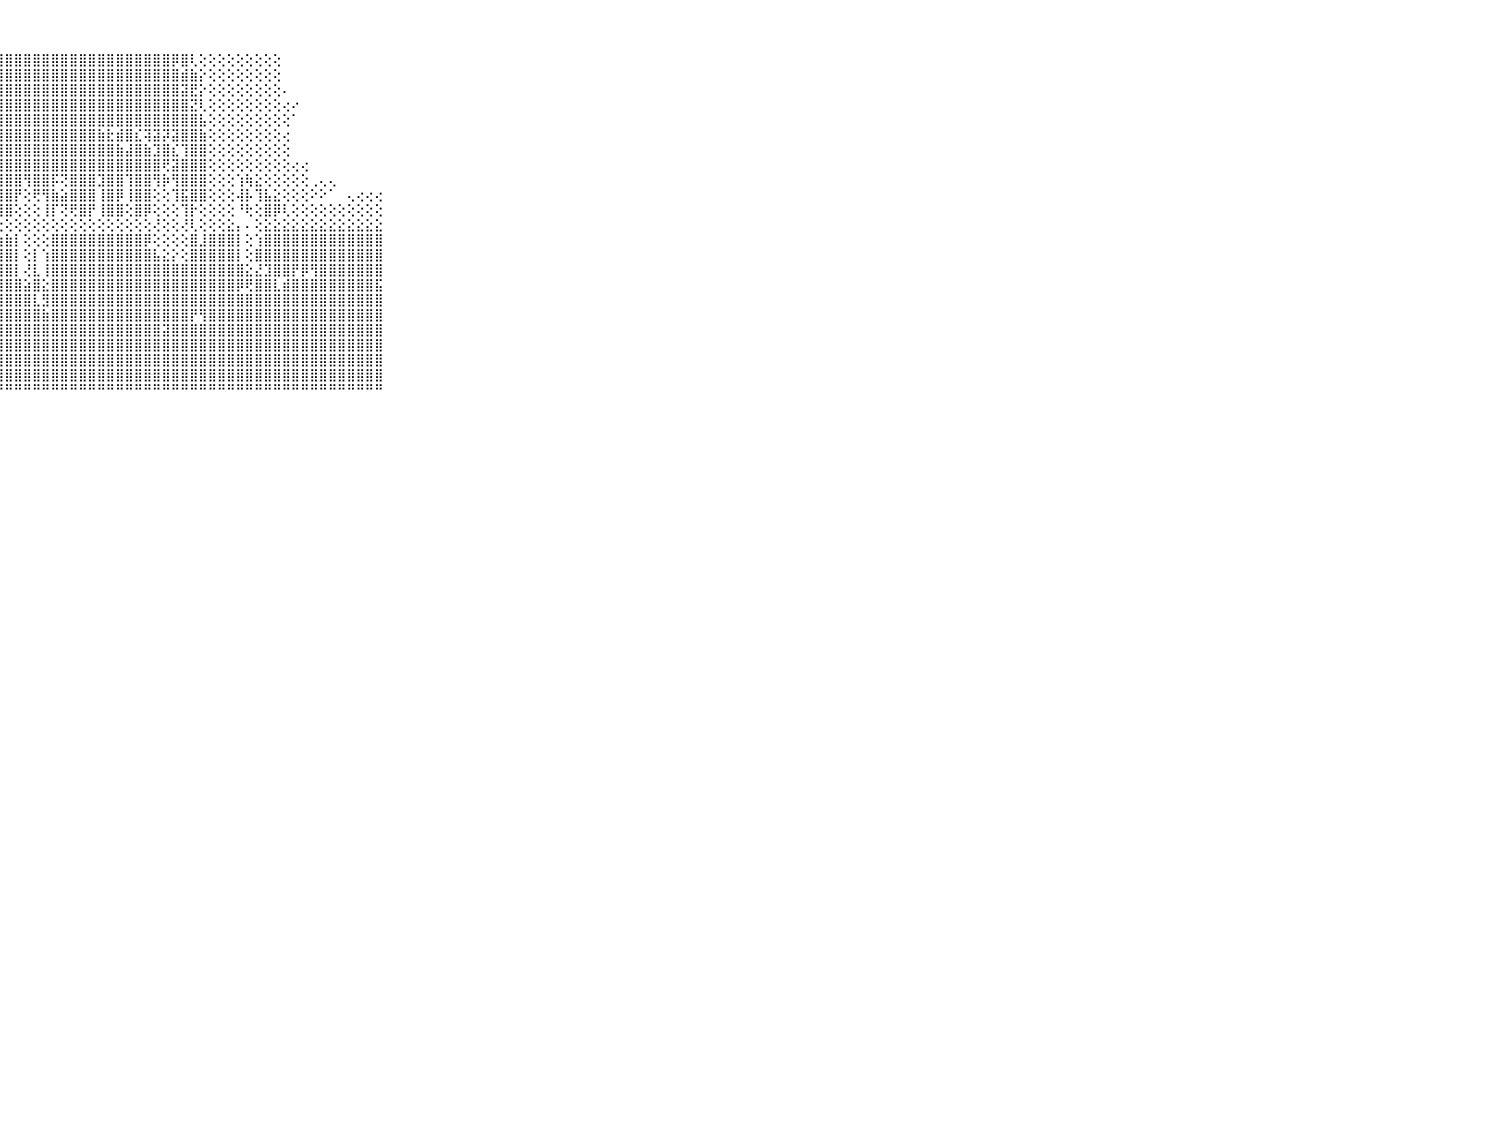

⠀⠀⠀⠀⠀⠀⠀⠀⠀⠀⠀⣿⣿⣿⣿⣿⣿⣿⣿⣿⣿⣿⣿⣿⣿⣿⣿⣿⣿⣿⣿⣿⣿⣿⣿⣿⣿⣿⣿⣿⣿⣿⣿⣿⣿⣿⡿⣿⢇⢕⢕⢕⢕⢕⢕⢕⢕⢕⠀⠀⠀⠀⠀⠀⠀⠀⠀⠀⠀⠀⠀⠀⠀⠀⠀⠀⠀⠀⠀⠀⠀
⠀⠀⠀⠀⠀⠀⠀⠀⠀⠀⠀⣿⣿⣿⣿⣿⣿⣿⣿⣿⣿⣿⣿⣿⣿⣿⣿⣿⣿⣿⣿⣿⣿⣿⣿⣿⣿⣿⣿⣿⣿⣿⣿⣿⣿⣿⣿⣾⣷⡕⢕⢕⢕⢕⢕⢕⢕⢕⠀⠀⠀⠀⠀⠀⠀⠀⠀⠀⠀⠀⠀⠀⠀⠀⠀⠀⠀⠀⠀⠀⠀
⠀⠀⠀⠀⠀⠀⠀⠀⠀⠀⠀⣿⣿⣿⣿⣿⣿⣿⣿⣿⣿⣿⣿⣿⣿⣿⣿⣿⣿⣿⣿⣿⣿⣿⣿⣿⣿⣿⣿⣿⣿⣿⣿⣿⣿⣿⣿⣽⣟⡕⢕⢕⢕⢕⢕⢕⢕⢕⠄⠀⠀⠀⠀⠀⠀⠀⠀⠀⠀⠀⠀⠀⠀⠀⠀⠀⠀⠀⠀⠀⠀
⠀⠀⠀⠀⠀⠀⠀⠀⠀⠀⠀⣿⣿⣿⣿⣿⣿⣿⣿⣿⣿⣿⣿⣿⣿⣿⣿⣿⣿⣿⣿⣿⣿⣿⣿⣿⣿⣿⣿⣿⣿⣿⣿⣿⣿⣿⣿⣿⣝⢇⢕⢕⢕⢕⢕⢕⢕⢕⢔⠔⠀⠀⠀⠀⠀⠀⠀⠀⠀⠀⠀⠀⠀⠀⠀⠀⠀⠀⠀⠀⠀
⠀⠀⠀⠀⠀⠀⠀⠀⠀⠀⠀⣿⣿⣿⣽⣿⣿⣿⣿⣿⣿⣿⣿⣿⣿⣿⣿⣿⣿⣿⣿⣿⣿⣿⣿⣿⣿⣿⣿⣿⣿⣿⣿⣿⣿⣿⣿⣿⣿⣧⢕⢕⢕⢕⢕⢕⢕⢕⢕⠁⠀⠀⠀⠀⠀⠀⠀⠀⠀⠀⠀⠀⠀⠀⠀⠀⠀⠀⠀⠀⠀
⠀⠀⠀⠀⠀⠀⠀⠀⠀⠀⠀⣿⣿⣿⣿⣯⣿⣿⣿⣿⣿⣿⣿⣿⣿⣿⣿⣿⣿⣿⣿⣿⣿⣿⣿⣿⣿⣿⣷⣗⣾⣿⣎⢽⣽⡽⣽⣿⣿⣷⢕⢕⢕⢕⢕⢕⢕⢕⢔⠀⠀⠀⠀⠀⠀⠀⠀⠀⠀⠀⠀⠀⠀⠀⠀⠀⠀⠀⠀⠀⠀
⠀⠀⠀⠀⠀⠀⠀⠀⠀⠀⠀⣿⣿⣿⣿⣿⣿⣿⣿⣿⣿⣿⣿⣿⣿⣿⣿⣿⣿⣿⣿⣿⣿⣿⣿⣿⣿⣿⣿⣿⣷⣼⣿⣷⣹⣿⣎⢹⣿⣿⢕⢕⢕⢕⢕⢕⢕⢕⢕⠀⠀⠀⠀⠀⠀⠀⠀⠀⠀⠀⠀⠀⠀⠀⠀⠀⠀⠀⠀⠀⠀
⠀⠀⠀⠀⠀⠀⠀⠀⠀⠀⠀⣿⣿⣿⣿⣿⣿⣿⣿⣿⣿⣿⣿⣿⣿⣿⣿⣿⣿⣿⣿⣿⣿⣿⣿⣿⣿⣿⣿⣿⣿⣿⣿⣿⣿⢟⣽⣿⣿⣿⢕⢕⢕⢕⢕⢕⢕⢕⢕⢔⢔⠀⠀⠀⠀⠀⠀⠀⠀⠀⠀⠀⠀⠀⠀⠀⠀⠀⠀⠀⠀
⠀⠀⠀⠀⠀⠀⠀⠀⠀⠀⠀⢹⣿⣿⣿⣿⢻⣿⣿⣿⡿⢱⣿⣿⣿⣿⣿⣿⣿⣿⢻⣿⣿⡯⢝⣿⣿⣿⣹⣿⣿⢹⣿⣿⢻⡷⢻⣿⣿⣿⢕⢕⢕⢱⢷⣕⢕⢕⢕⢕⢕⢀⢄⢄⠀⠀⠀⠀⠀⠀⠀⠀⠀⠀⠀⠀⠀⠀⠀⠀⠀
⠀⠀⠀⠀⠀⠀⠀⠀⠀⠀⠀⢸⣿⣿⣿⣿⢜⣿⣿⣿⡇⢕⢸⣿⣿⣿⣽⣿⣿⡟⢕⢟⢻⣷⣵⣿⣿⣿⢸⣿⡿⢸⣿⣿⢕⢕⢹⣯⣿⣿⢕⢕⢕⢼⡧⢹⣧⣕⢕⢕⢕⠕⠕⠁⠀⢄⢔⢔⢔⠀⠀⠀⠀⠀⠀⠀⠀⠀⠀⠀⠀
⠀⠀⠀⠀⠀⠀⠀⠀⠀⠀⠀⢜⣿⣿⣿⣿⢕⣿⣿⣿⡇⢕⢸⣿⣿⡿⢸⣿⣿⢕⢕⢕⢸⡏⢝⢟⣿⡟⢸⣿⣿⢕⣿⡿⢕⢕⢕⢹⡗⢕⢕⢕⢕⠘⢗⢕⣿⡿⢇⢕⢕⢕⢕⢕⢕⢕⢕⢕⢕⠀⠀⠀⠀⠀⠀⠀⠀⠀⠀⠀⠀
⠀⠀⠀⠀⠀⠀⠀⠀⠀⠀⠀⢕⢕⢕⢕⢕⢕⢕⢕⢕⢕⢕⢕⢕⢕⢕⢕⢕⢕⢕⢕⢕⢕⢕⢕⢕⢕⢕⢕⢕⢕⢕⢕⢕⢜⢕⢕⢜⢇⢕⢕⢕⣕⡄⠄⢕⣕⣕⣕⣕⣕⣕⣕⣕⣕⣕⣕⣕⣕⠀⠀⠀⠀⠀⠀⠀⠀⠀⠀⠀⠀
⠀⠀⠀⠀⠀⠀⠀⠀⠀⠀⠀⣵⣷⣷⣷⣷⣷⣷⣷⣷⣷⣷⣷⣷⣷⣷⣷⣷⣷⡇⢕⢕⢕⣿⣿⣿⣿⣿⣿⣿⣿⣿⣿⡿⢕⢕⢕⢕⣿⣸⣿⣿⣿⡇⢕⢱⣿⣿⣿⣿⣿⣿⣿⣿⣿⣿⣿⣿⣿⠀⠀⠀⠀⠀⠀⠀⠀⠀⠀⠀⠀
⠀⠀⠀⠀⠀⠀⠀⠀⠀⠀⠀⣿⣿⣿⣿⣿⣿⣿⣿⣿⣿⣿⣿⣿⣿⣿⣿⣿⣿⡇⢕⡇⢱⣿⣿⣿⣿⣿⣿⣿⣿⣿⣿⣿⣧⣕⡕⢕⣿⣿⣿⣿⣿⡇⢕⣿⣿⣿⣿⣿⣿⣿⣿⣿⣿⣿⣿⣿⣿⠀⠀⠀⠀⠀⠀⠀⠀⠀⠀⠀⠀
⠀⠀⠀⠀⠀⠀⠀⠀⠀⠀⠀⣿⣿⣿⣿⣿⣿⣿⣿⣿⣿⣿⣿⣿⣿⣿⣿⣿⣿⡇⢜⣇⢸⣿⣿⣿⣿⣿⣿⣿⣿⣿⣿⣿⣿⣿⣿⣿⣿⣿⣿⣿⣿⣿⣕⣜⣹⣿⣿⡟⡿⢻⣿⣿⣿⣿⣿⣿⣿⠀⠀⠀⠀⠀⠀⠀⠀⠀⠀⠀⠀
⠀⠀⠀⠀⠀⠀⠀⠀⠀⠀⠀⣿⣿⣿⣿⣿⣿⣿⣿⣿⣿⣿⣿⣿⣿⣿⣿⣿⣿⣿⣵⣿⣕⣿⣿⣿⣿⣿⣿⣿⣿⣿⣿⣿⣿⣿⣿⣿⣿⣿⣿⣿⣿⡿⢟⣿⣿⣇⣾⣿⣿⣿⣿⣿⣿⣿⣿⣿⣯⠀⠀⠀⠀⠀⠀⠀⠀⠀⠀⠀⠀
⠀⠀⠀⠀⠀⠀⠀⠀⠀⠀⠀⣿⣿⣿⣿⣿⣿⣿⣿⣿⣿⣿⣿⣿⣿⣿⣿⣿⣿⣿⣿⣇⣻⣿⣿⣿⣿⣿⣿⣿⣿⣿⣿⣿⣿⣿⣿⣿⣿⣿⣿⣿⣿⣿⣿⣿⣿⣿⣿⣿⣿⣿⣿⣿⣿⣿⣿⣿⣿⠀⠀⠀⠀⠀⠀⠀⠀⠀⠀⠀⠀
⠀⠀⠀⠀⠀⠀⠀⠀⠀⠀⠀⣿⣿⣿⣿⣿⣿⣿⣿⣿⣿⣿⣿⣿⣿⣿⣿⣿⣿⣿⣿⣿⣷⣿⣿⣿⣿⣿⣿⣿⣿⣿⣿⣿⣿⣿⣿⣿⡟⢻⣿⣿⣿⣿⣿⣿⣿⣿⣿⣿⣿⣿⣿⣿⣿⣿⣿⣿⣿⠀⠀⠀⠀⠀⠀⠀⠀⠀⠀⠀⠀
⠀⠀⠀⠀⠀⠀⠀⠀⠀⠀⠀⣿⣿⣿⣿⣿⣿⣿⣿⣿⣿⣿⣿⣿⣿⣿⣿⣿⣿⣿⣿⣿⣿⣿⣿⣿⣿⣿⣿⣿⣿⣿⣿⣿⣿⣽⣿⣿⣿⣿⣿⣿⣿⣿⣿⣿⣿⣿⣿⣿⣿⣿⣿⣿⣿⣿⣿⣿⣿⠀⠀⠀⠀⠀⠀⠀⠀⠀⠀⠀⠀
⠀⠀⠀⠀⠀⠀⠀⠀⠀⠀⠀⣿⣿⣿⣿⣿⣿⣿⣿⣿⣿⣿⣿⣿⣿⣿⣿⣿⣿⣿⣿⣿⣿⣿⣿⣿⣿⣿⣿⣿⣿⣿⣿⣿⣿⣿⣿⣿⣿⣿⣿⣿⣿⣿⣿⣿⣿⣿⣿⣿⣿⣿⣿⣿⣿⣿⣿⣿⣿⠀⠀⠀⠀⠀⠀⠀⠀⠀⠀⠀⠀
⠀⠀⠀⠀⠀⠀⠀⠀⠀⠀⠀⣿⣿⣿⣿⣿⣿⣿⣿⣿⣿⣿⣿⣿⣿⣿⣿⣿⣿⣿⣿⣿⣿⣿⣿⣿⣿⣿⣿⣿⣿⣿⣿⣿⣿⣿⣿⣿⣿⣿⣿⣿⣿⣿⣿⣿⣿⣿⣿⣿⣿⣿⣿⣿⣿⣿⣿⣿⣿⠀⠀⠀⠀⠀⠀⠀⠀⠀⠀⠀⠀
⠀⠀⠀⠀⠀⠀⠀⠀⠀⠀⠀⣿⣿⣿⣿⣿⣿⣿⣿⣿⣿⣿⣿⣿⣿⣿⣿⣿⣿⣿⣿⣿⣿⣿⣿⣿⣿⣿⣿⣿⣿⣿⣿⣿⣿⣿⣿⣿⣿⣿⣿⣿⣿⣿⣿⣿⣿⣿⣿⣿⣿⣿⣿⣿⣿⣿⣿⣿⣿⠀⠀⠀⠀⠀⠀⠀⠀⠀⠀⠀⠀
⠀⠀⠀⠀⠀⠀⠀⠀⠀⠀⠀⠛⠛⠛⠛⠛⠛⠛⠛⠛⠛⠛⠛⠛⠛⠛⠛⠛⠛⠛⠛⠛⠛⠛⠛⠛⠛⠛⠛⠛⠛⠛⠛⠛⠛⠛⠛⠛⠛⠛⠛⠛⠛⠛⠛⠛⠛⠛⠛⠛⠛⠛⠛⠛⠛⠛⠛⠛⠛⠀⠀⠀⠀⠀⠀⠀⠀⠀⠀⠀⠀